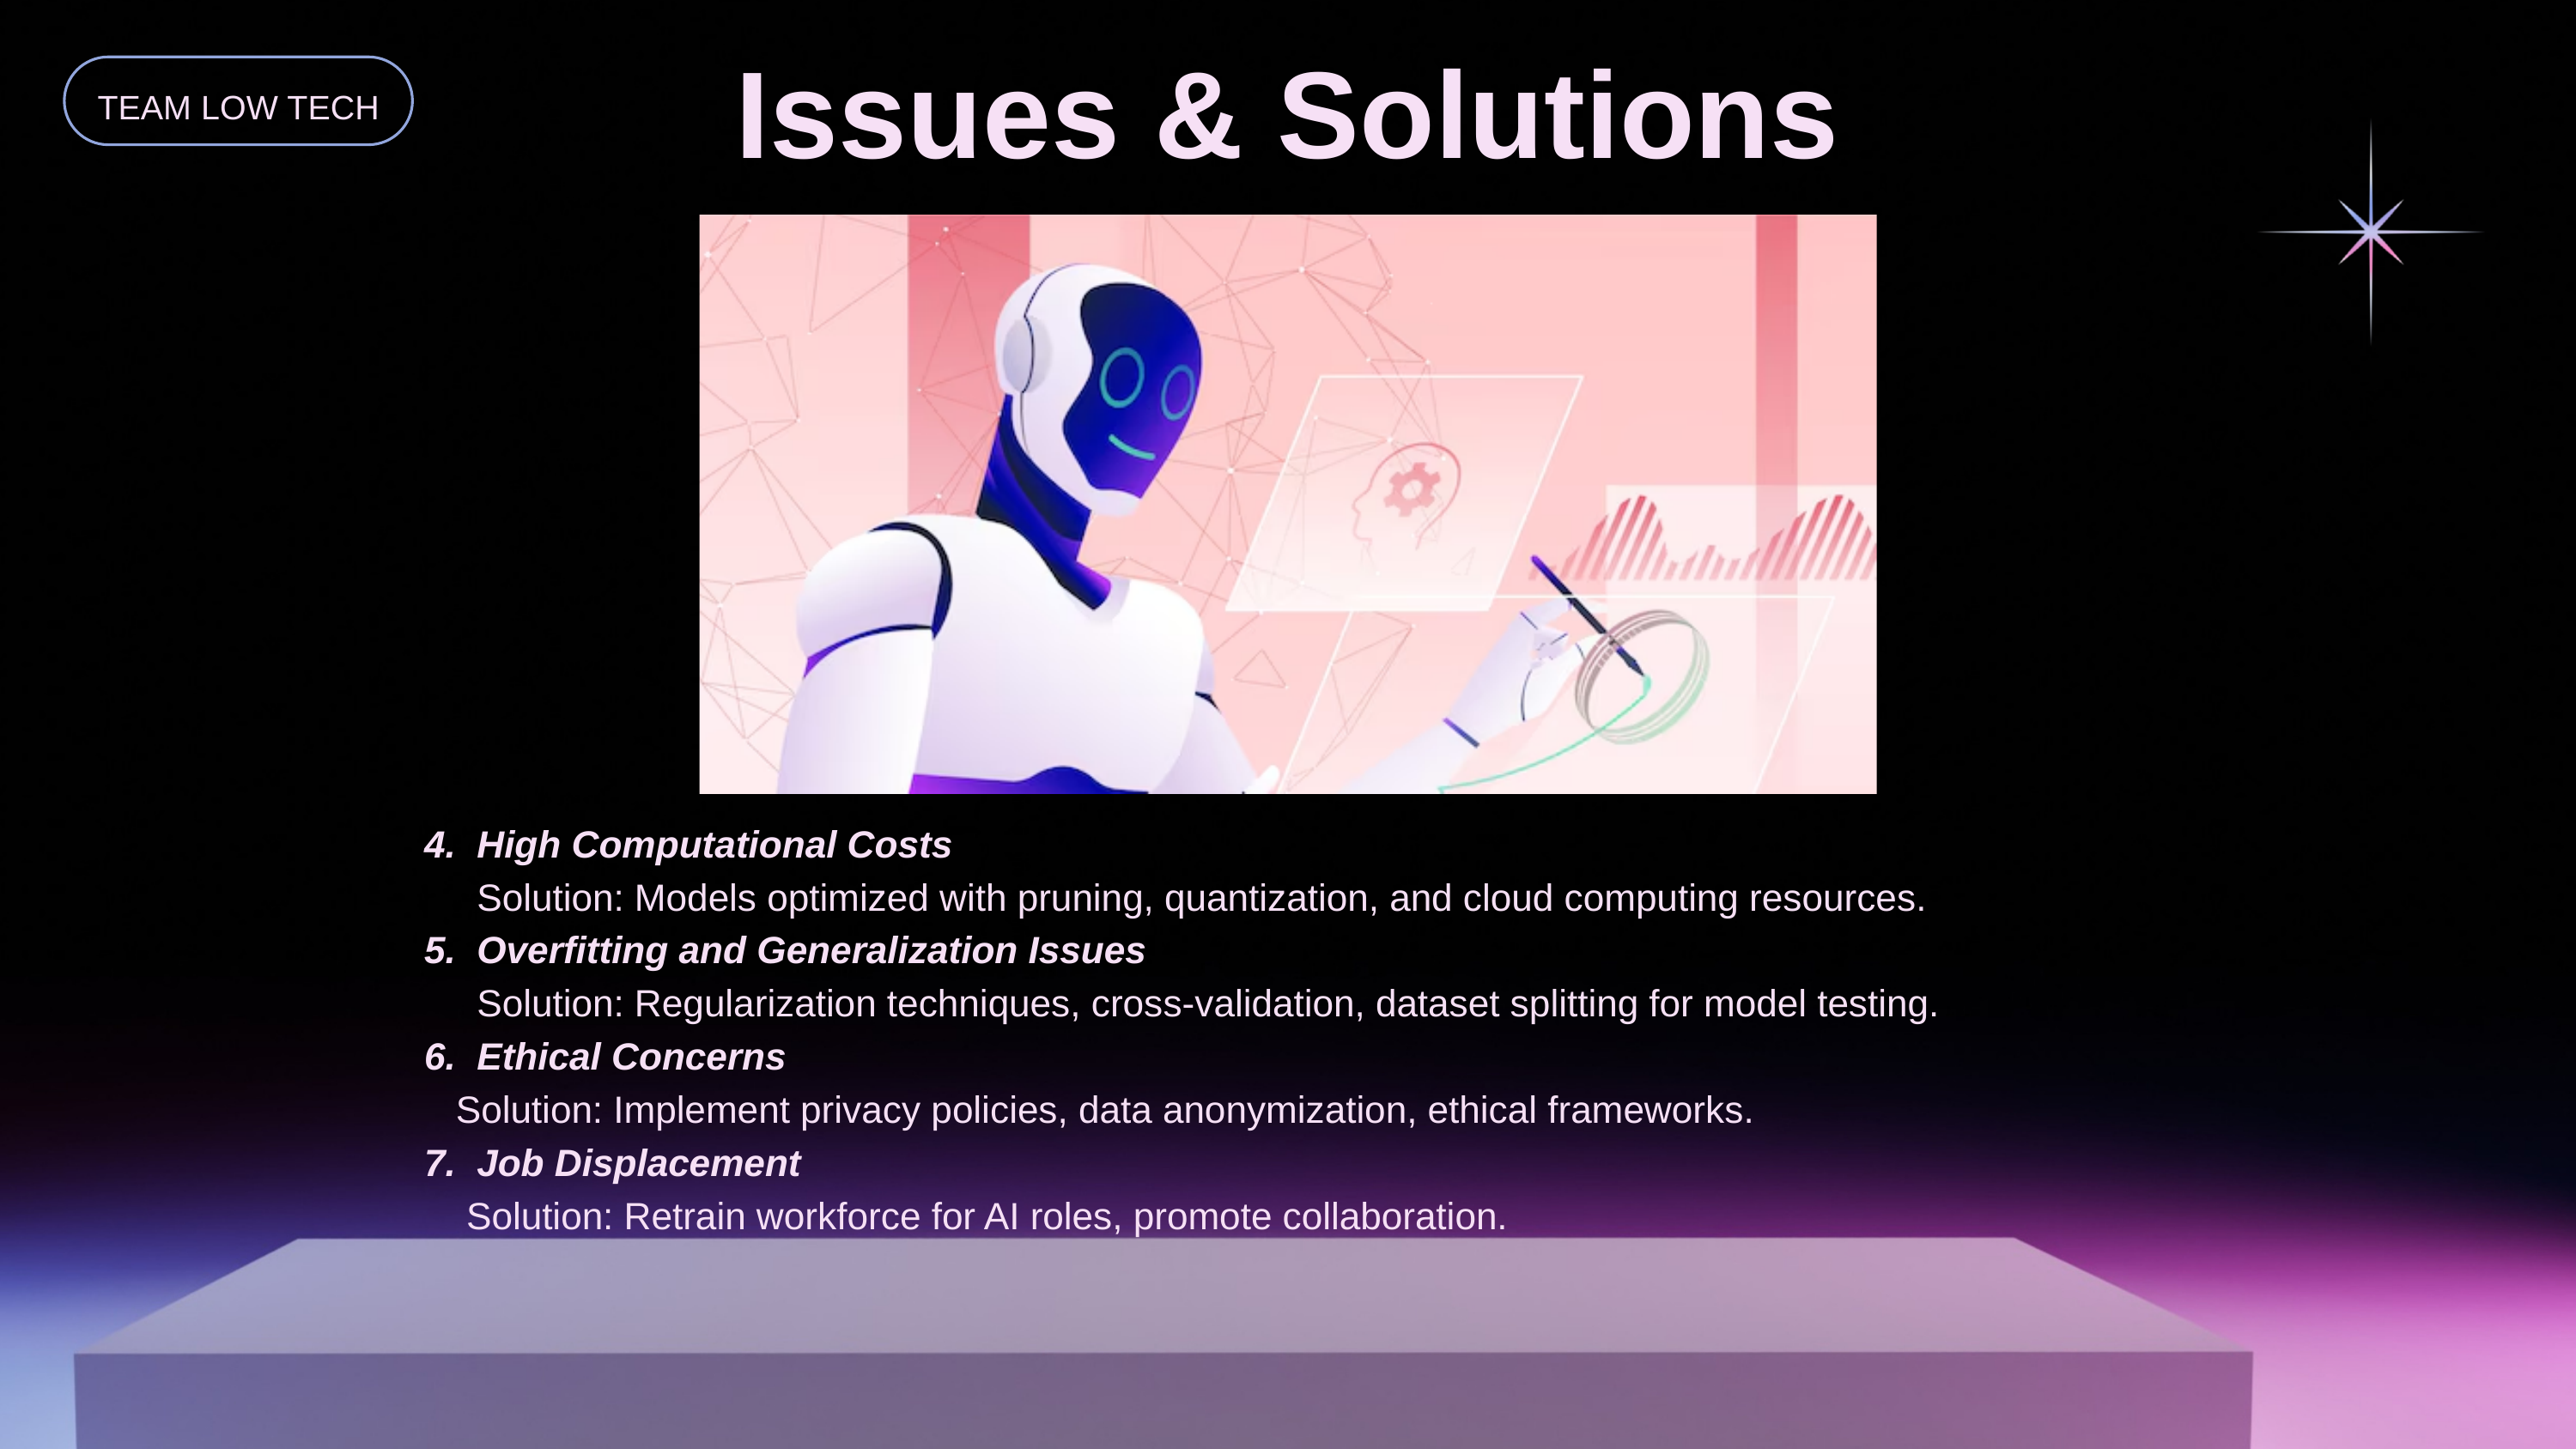

TEAM LOW TECH
Issues & Solutions

     4.  High Computational Costs
          Solution: Models optimized with pruning, quantization, and cloud computing resources.
     5.  Overfitting and Generalization Issues
          Solution: Regularization techniques, cross-validation, dataset splitting for model testing.
     6.  Ethical Concerns
        Solution: Implement privacy policies, data anonymization, ethical frameworks.
     7.  Job Displacement
         Solution: Retrain workforce for AI roles, promote collaboration.